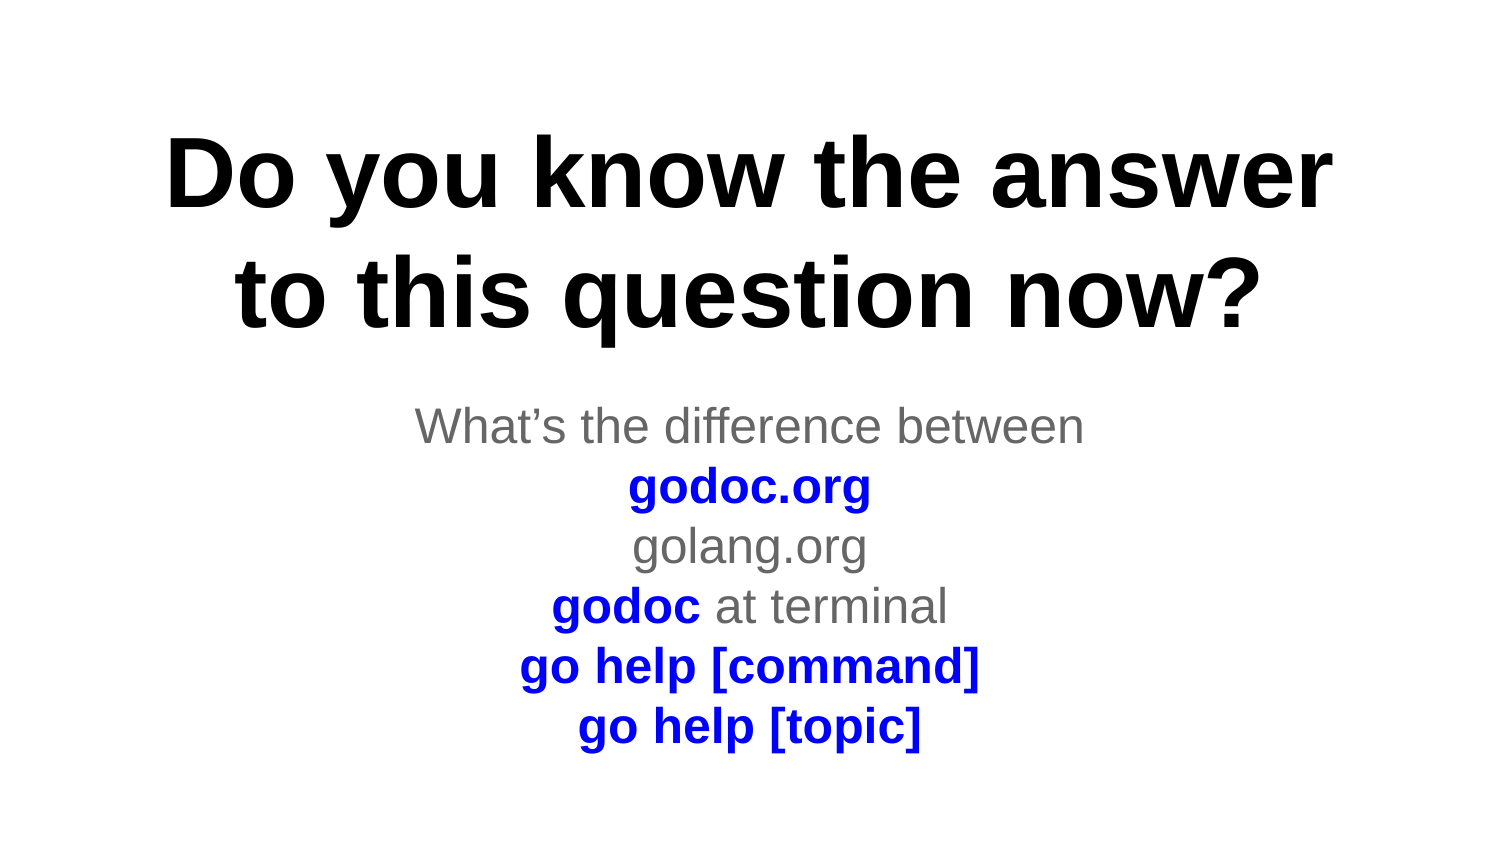

# Do you know the answer to this question now?
What’s the difference between
godoc.org
golang.org
godoc at terminal
go help [command]
go help [topic]